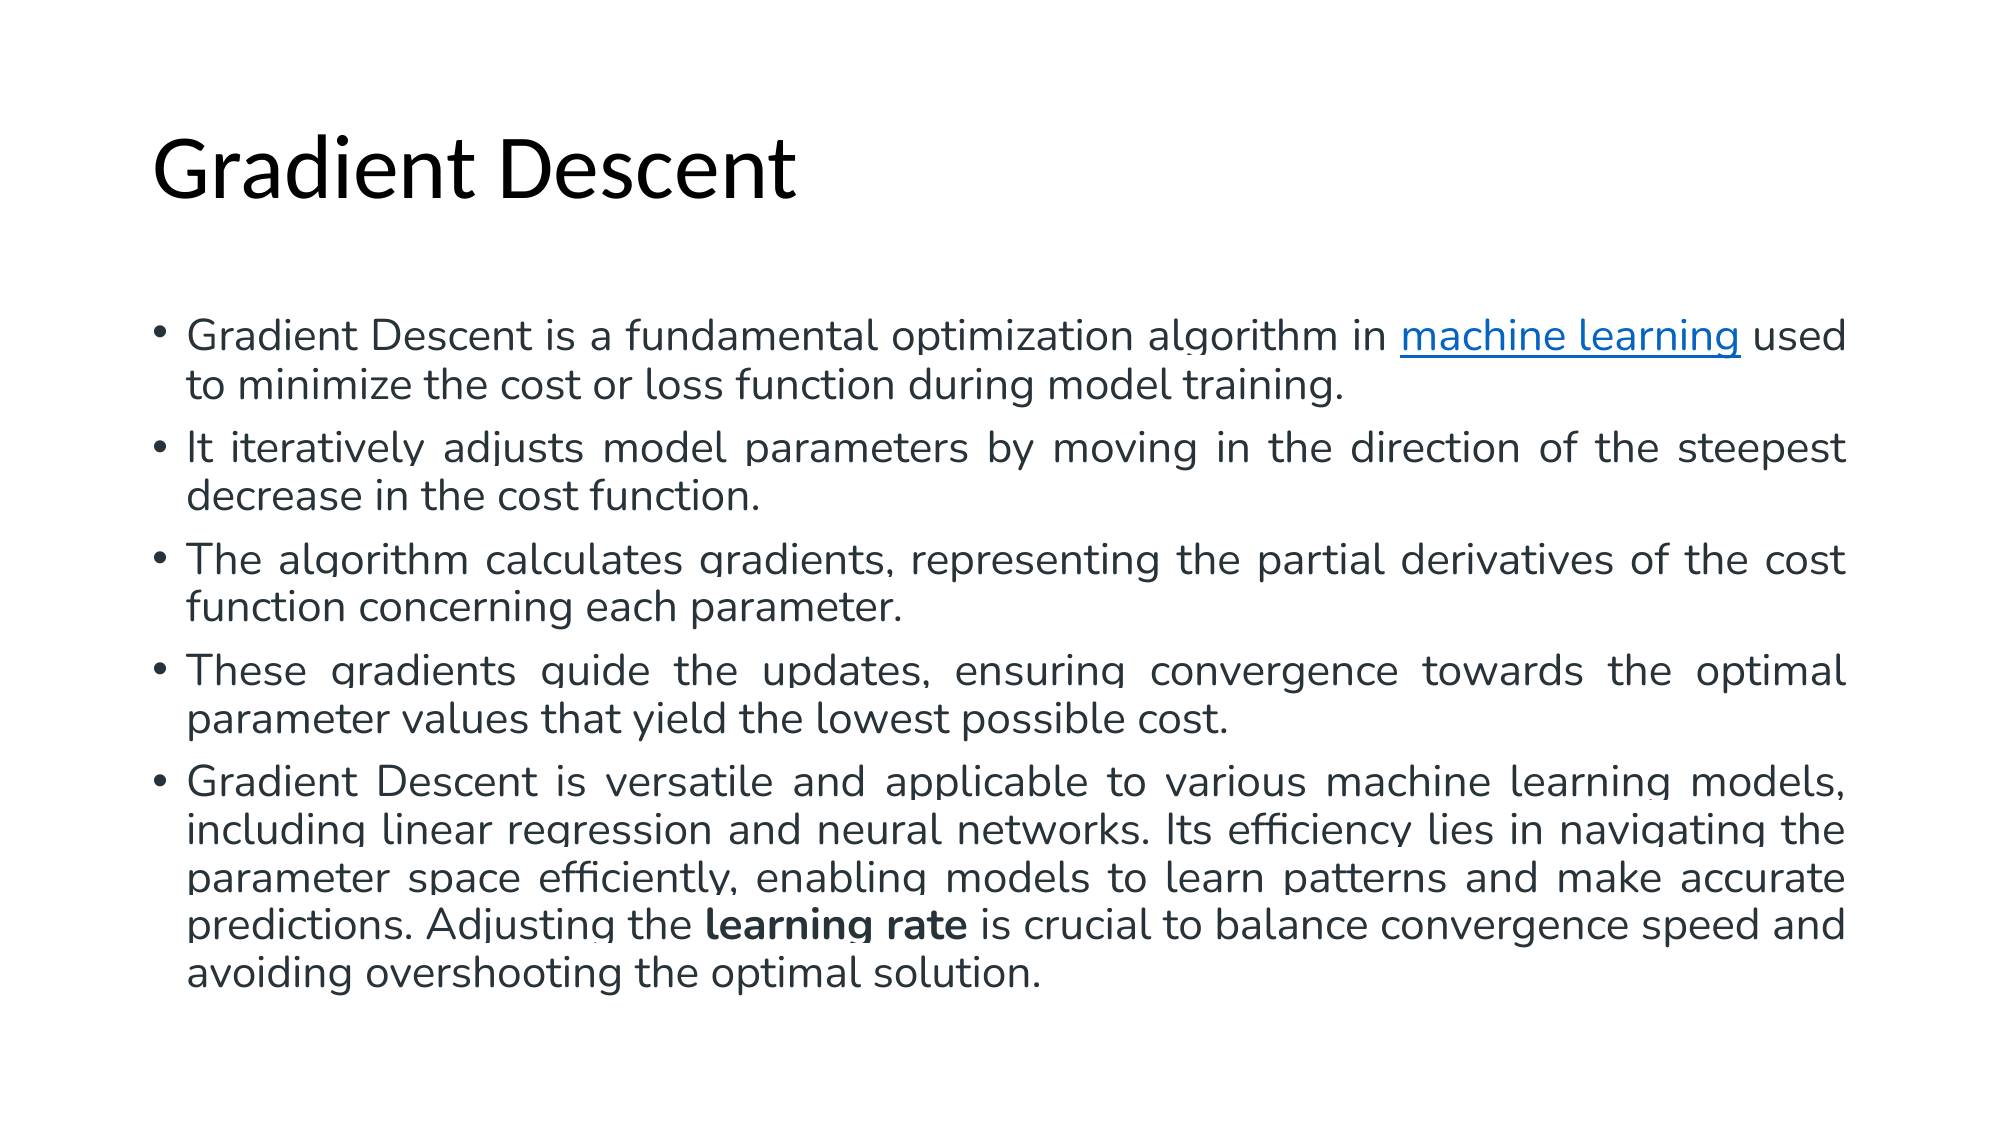

# Gradient Descent
Gradient Descent is a fundamental optimization algorithm in machine learning used to minimize the cost or loss function during model training.
It iteratively adjusts model parameters by moving in the direction of the steepest decrease in the cost function.
The algorithm calculates gradients, representing the partial derivatives of the cost function concerning each parameter.
These gradients guide the updates, ensuring convergence towards the optimal parameter values that yield the lowest possible cost.
Gradient Descent is versatile and applicable to various machine learning models, including linear regression and neural networks. Its efficiency lies in navigating the parameter space efficiently, enabling models to learn patterns and make accurate predictions. Adjusting the learning rate is crucial to balance convergence speed and avoiding overshooting the optimal solution.